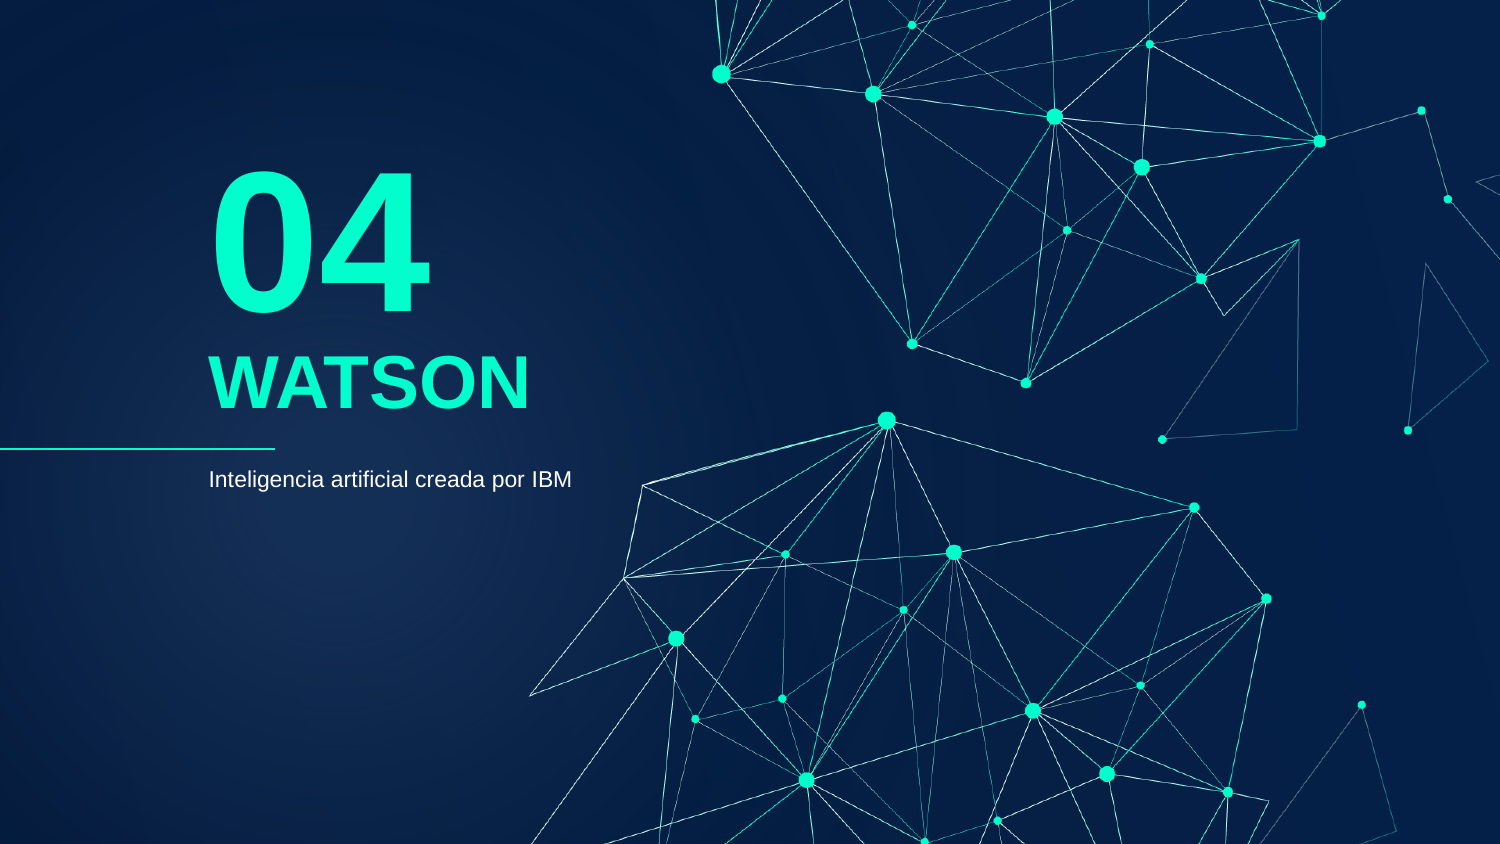

04
# WATSON
Inteligencia artificial creada por IBM